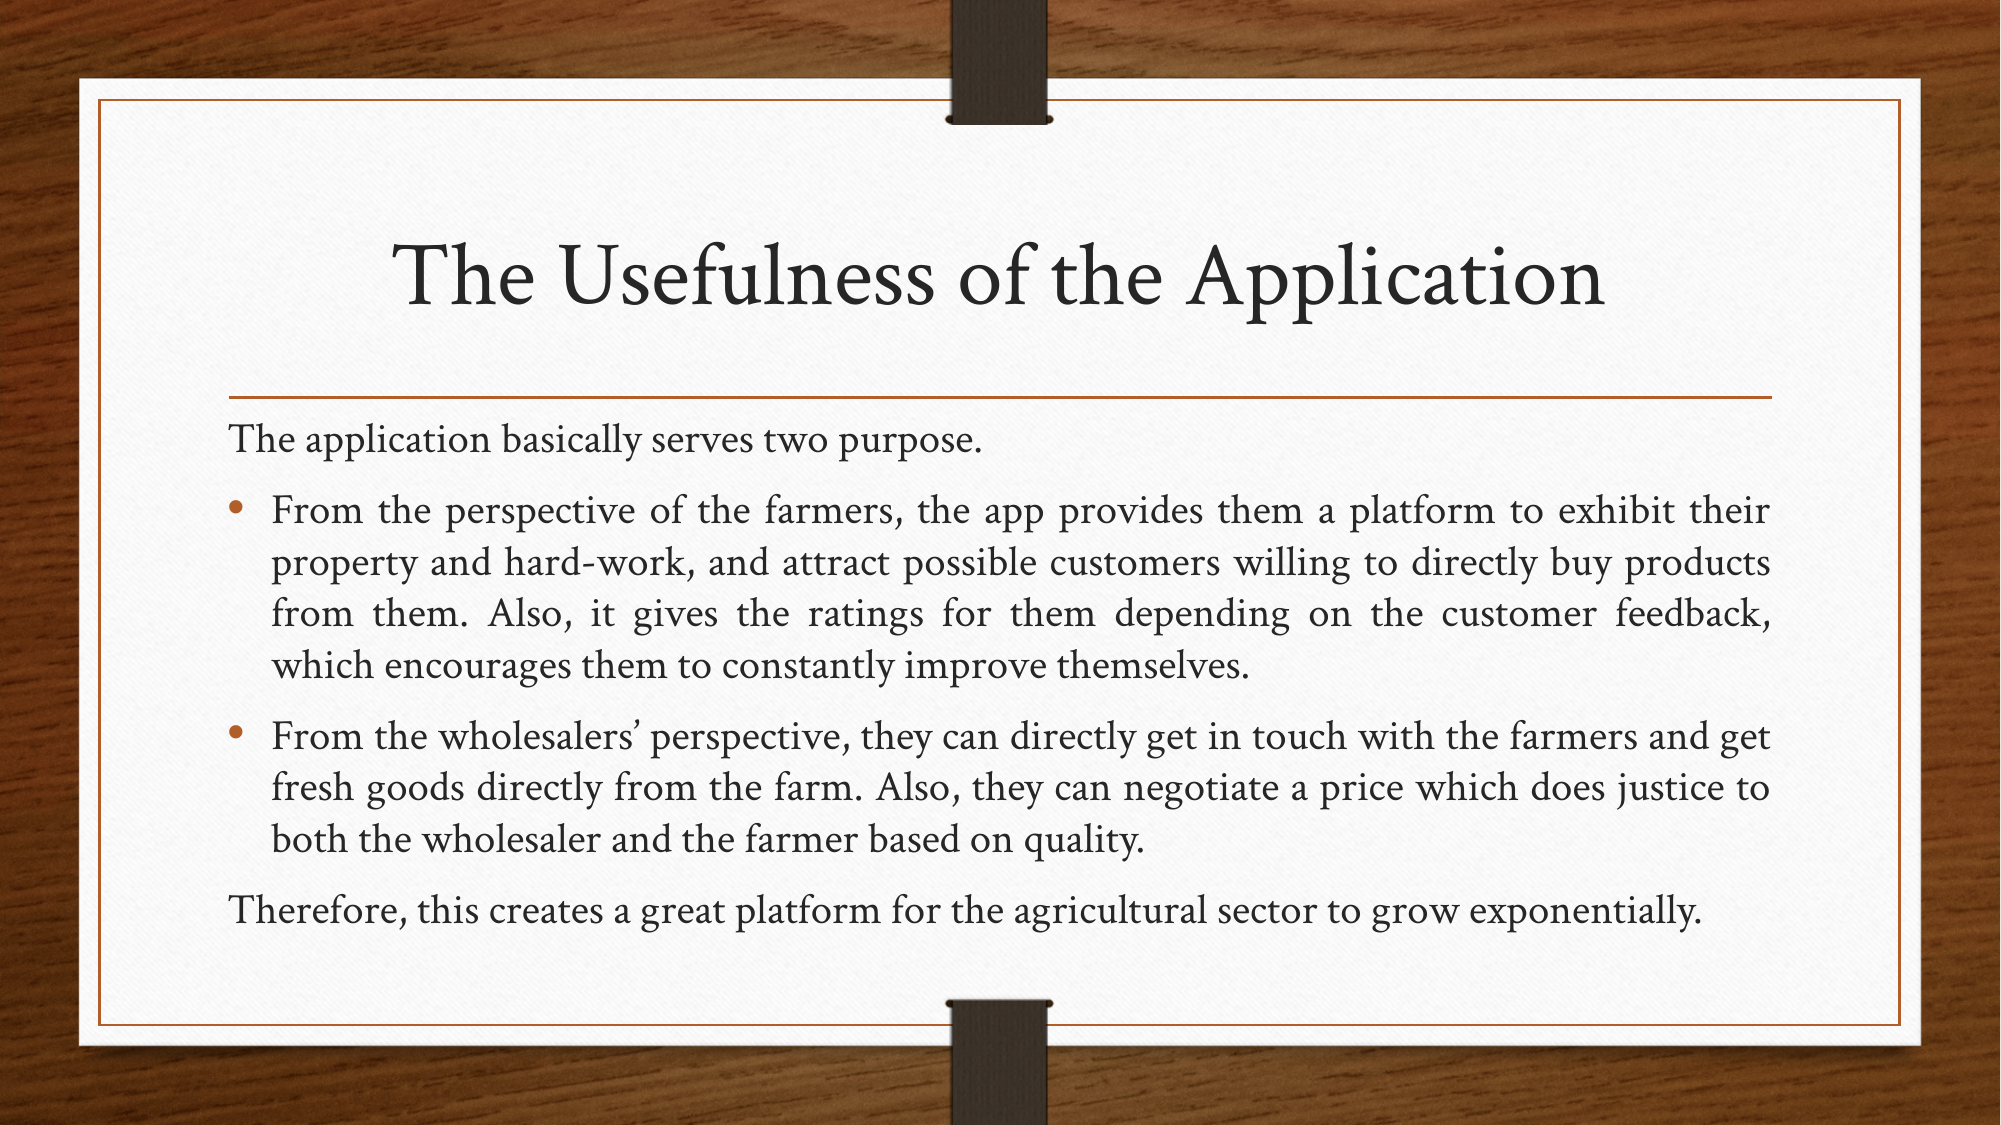

# The Usefulness of the Application
The application basically serves two purpose.
From the perspective of the farmers, the app provides them a platform to exhibit their property and hard-work, and attract possible customers willing to directly buy products from them. Also, it gives the ratings for them depending on the customer feedback, which encourages them to constantly improve themselves.
From the wholesalers’ perspective, they can directly get in touch with the farmers and get fresh goods directly from the farm. Also, they can negotiate a price which does justice to both the wholesaler and the farmer based on quality.
Therefore, this creates a great platform for the agricultural sector to grow exponentially.